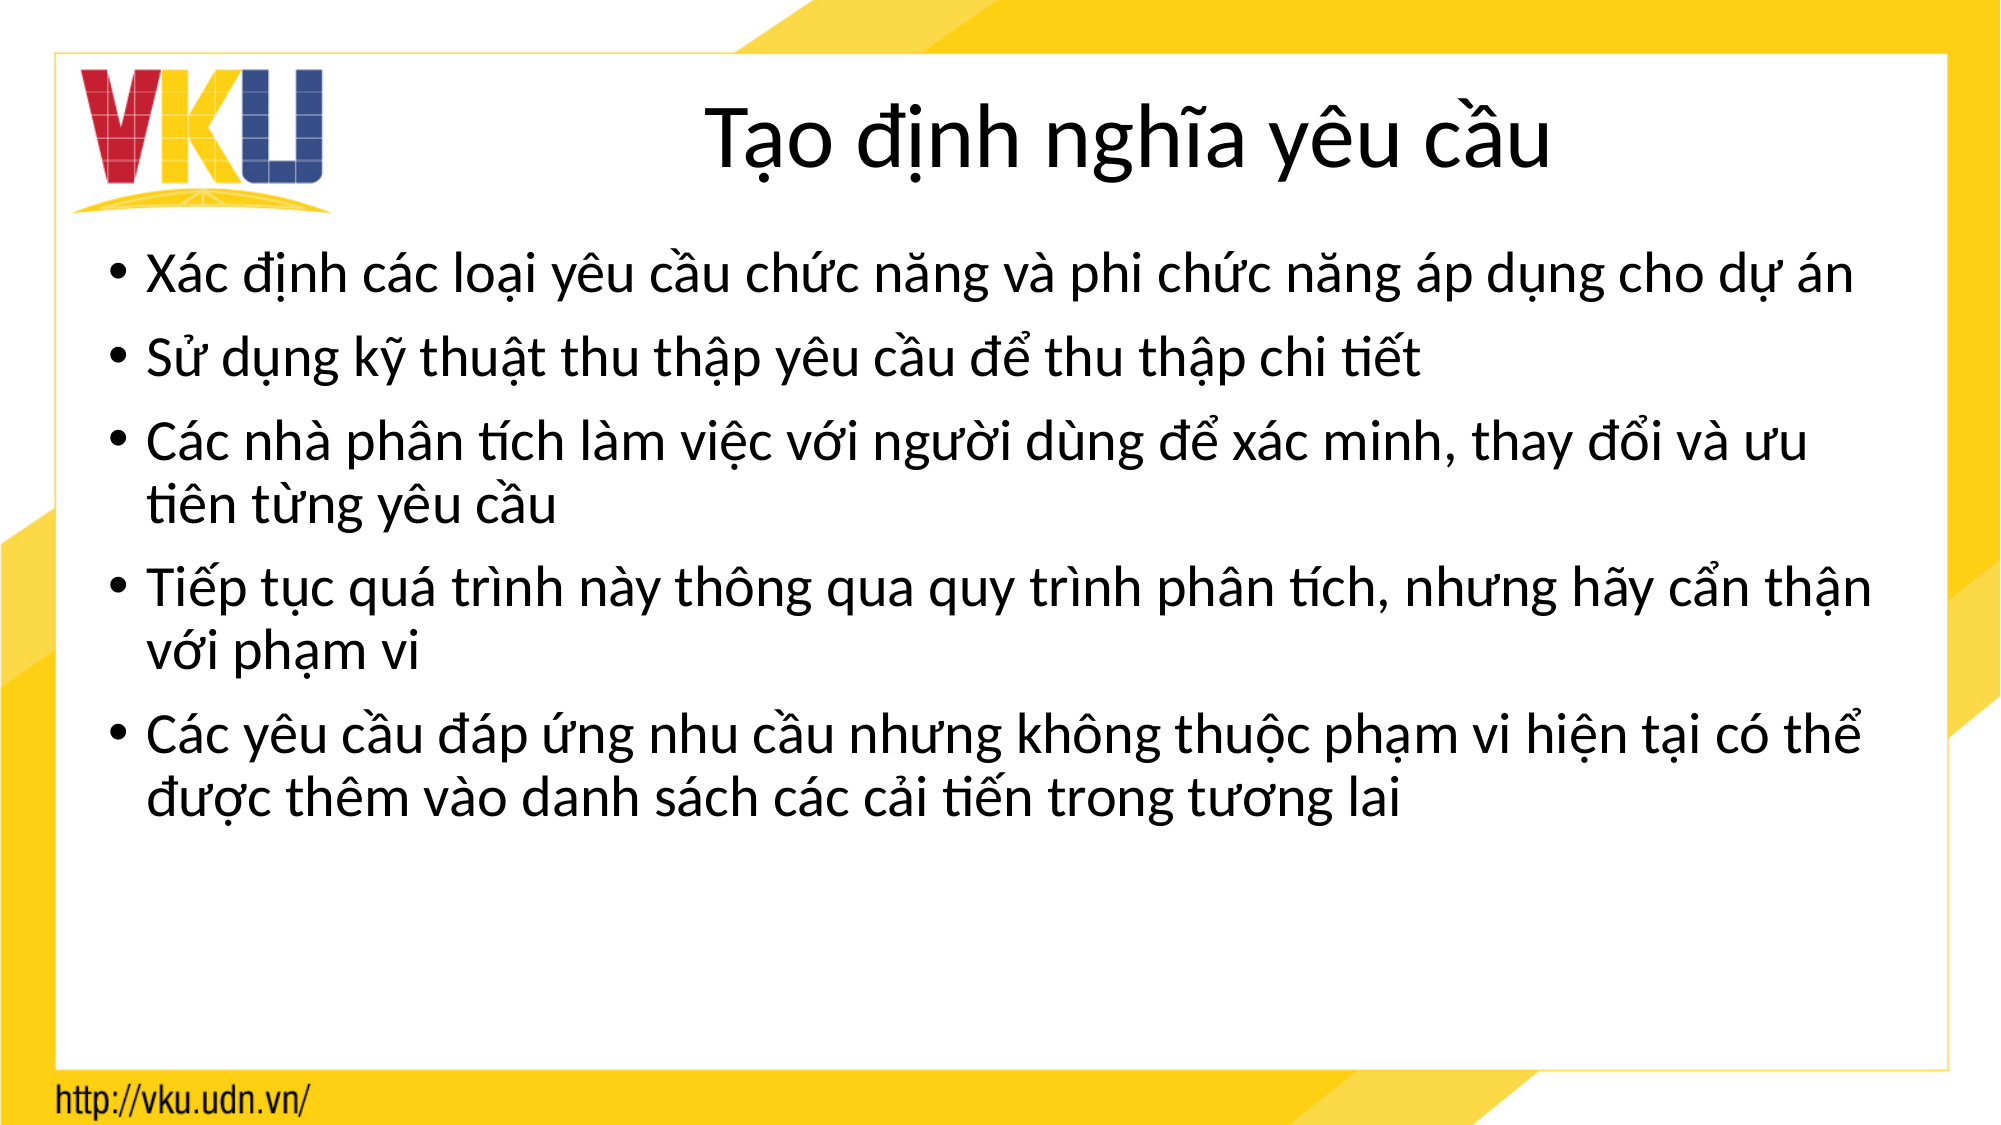

# Tạo định nghĩa yêu cầu
Xác định các loại yêu cầu chức năng và phi chức năng áp dụng cho dự án
Sử dụng kỹ thuật thu thập yêu cầu để thu thập chi tiết
Các nhà phân tích làm việc với người dùng để xác minh, thay đổi và ưu tiên từng yêu cầu
Tiếp tục quá trình này thông qua quy trình phân tích, nhưng hãy cẩn thận với phạm vi
Các yêu cầu đáp ứng nhu cầu nhưng không thuộc phạm vi hiện tại có thể được thêm vào danh sách các cải tiến trong tương lai